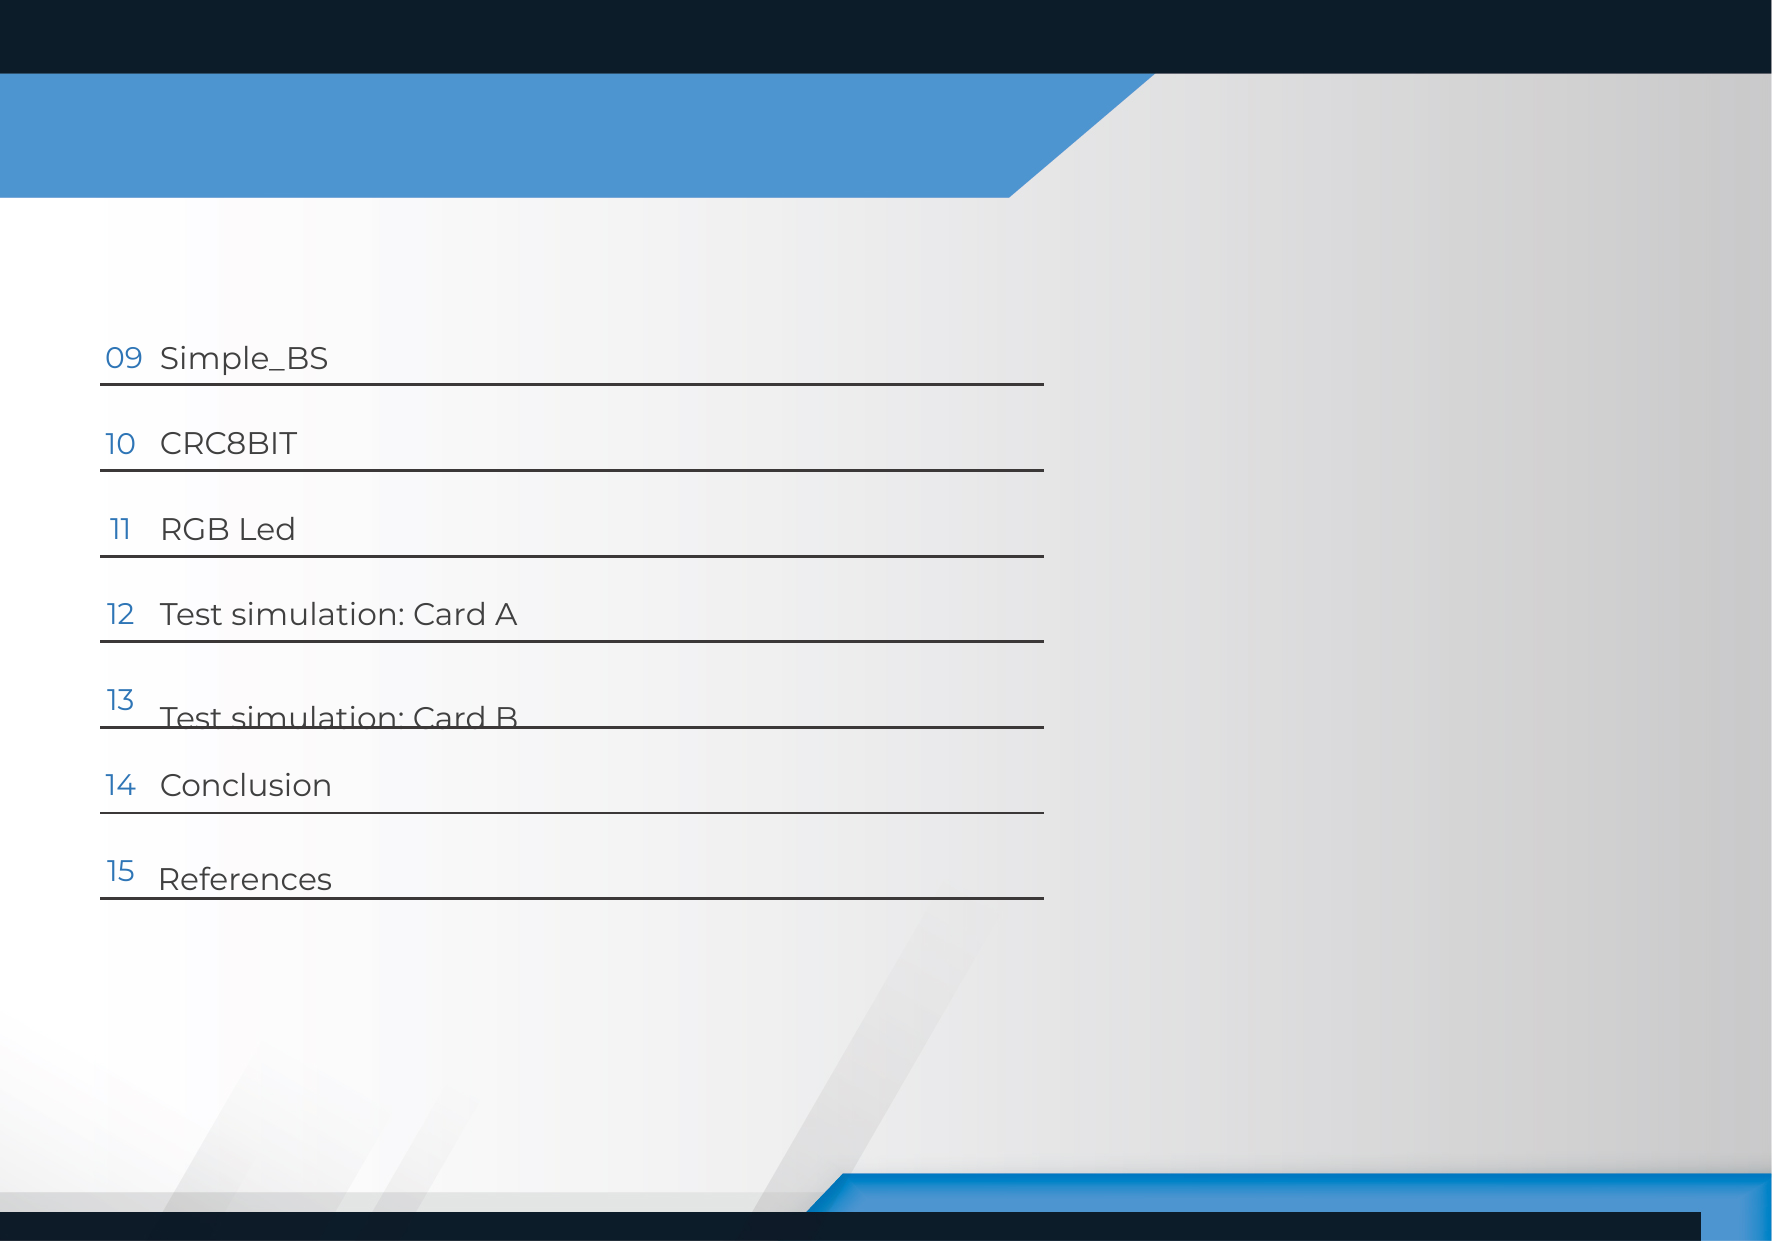

Simple_BS

09

CRC8BIT

10

RGB Led
11

Test simulation: Card A
12

Test simulation: Card B
13

Conclusion

14

References
15